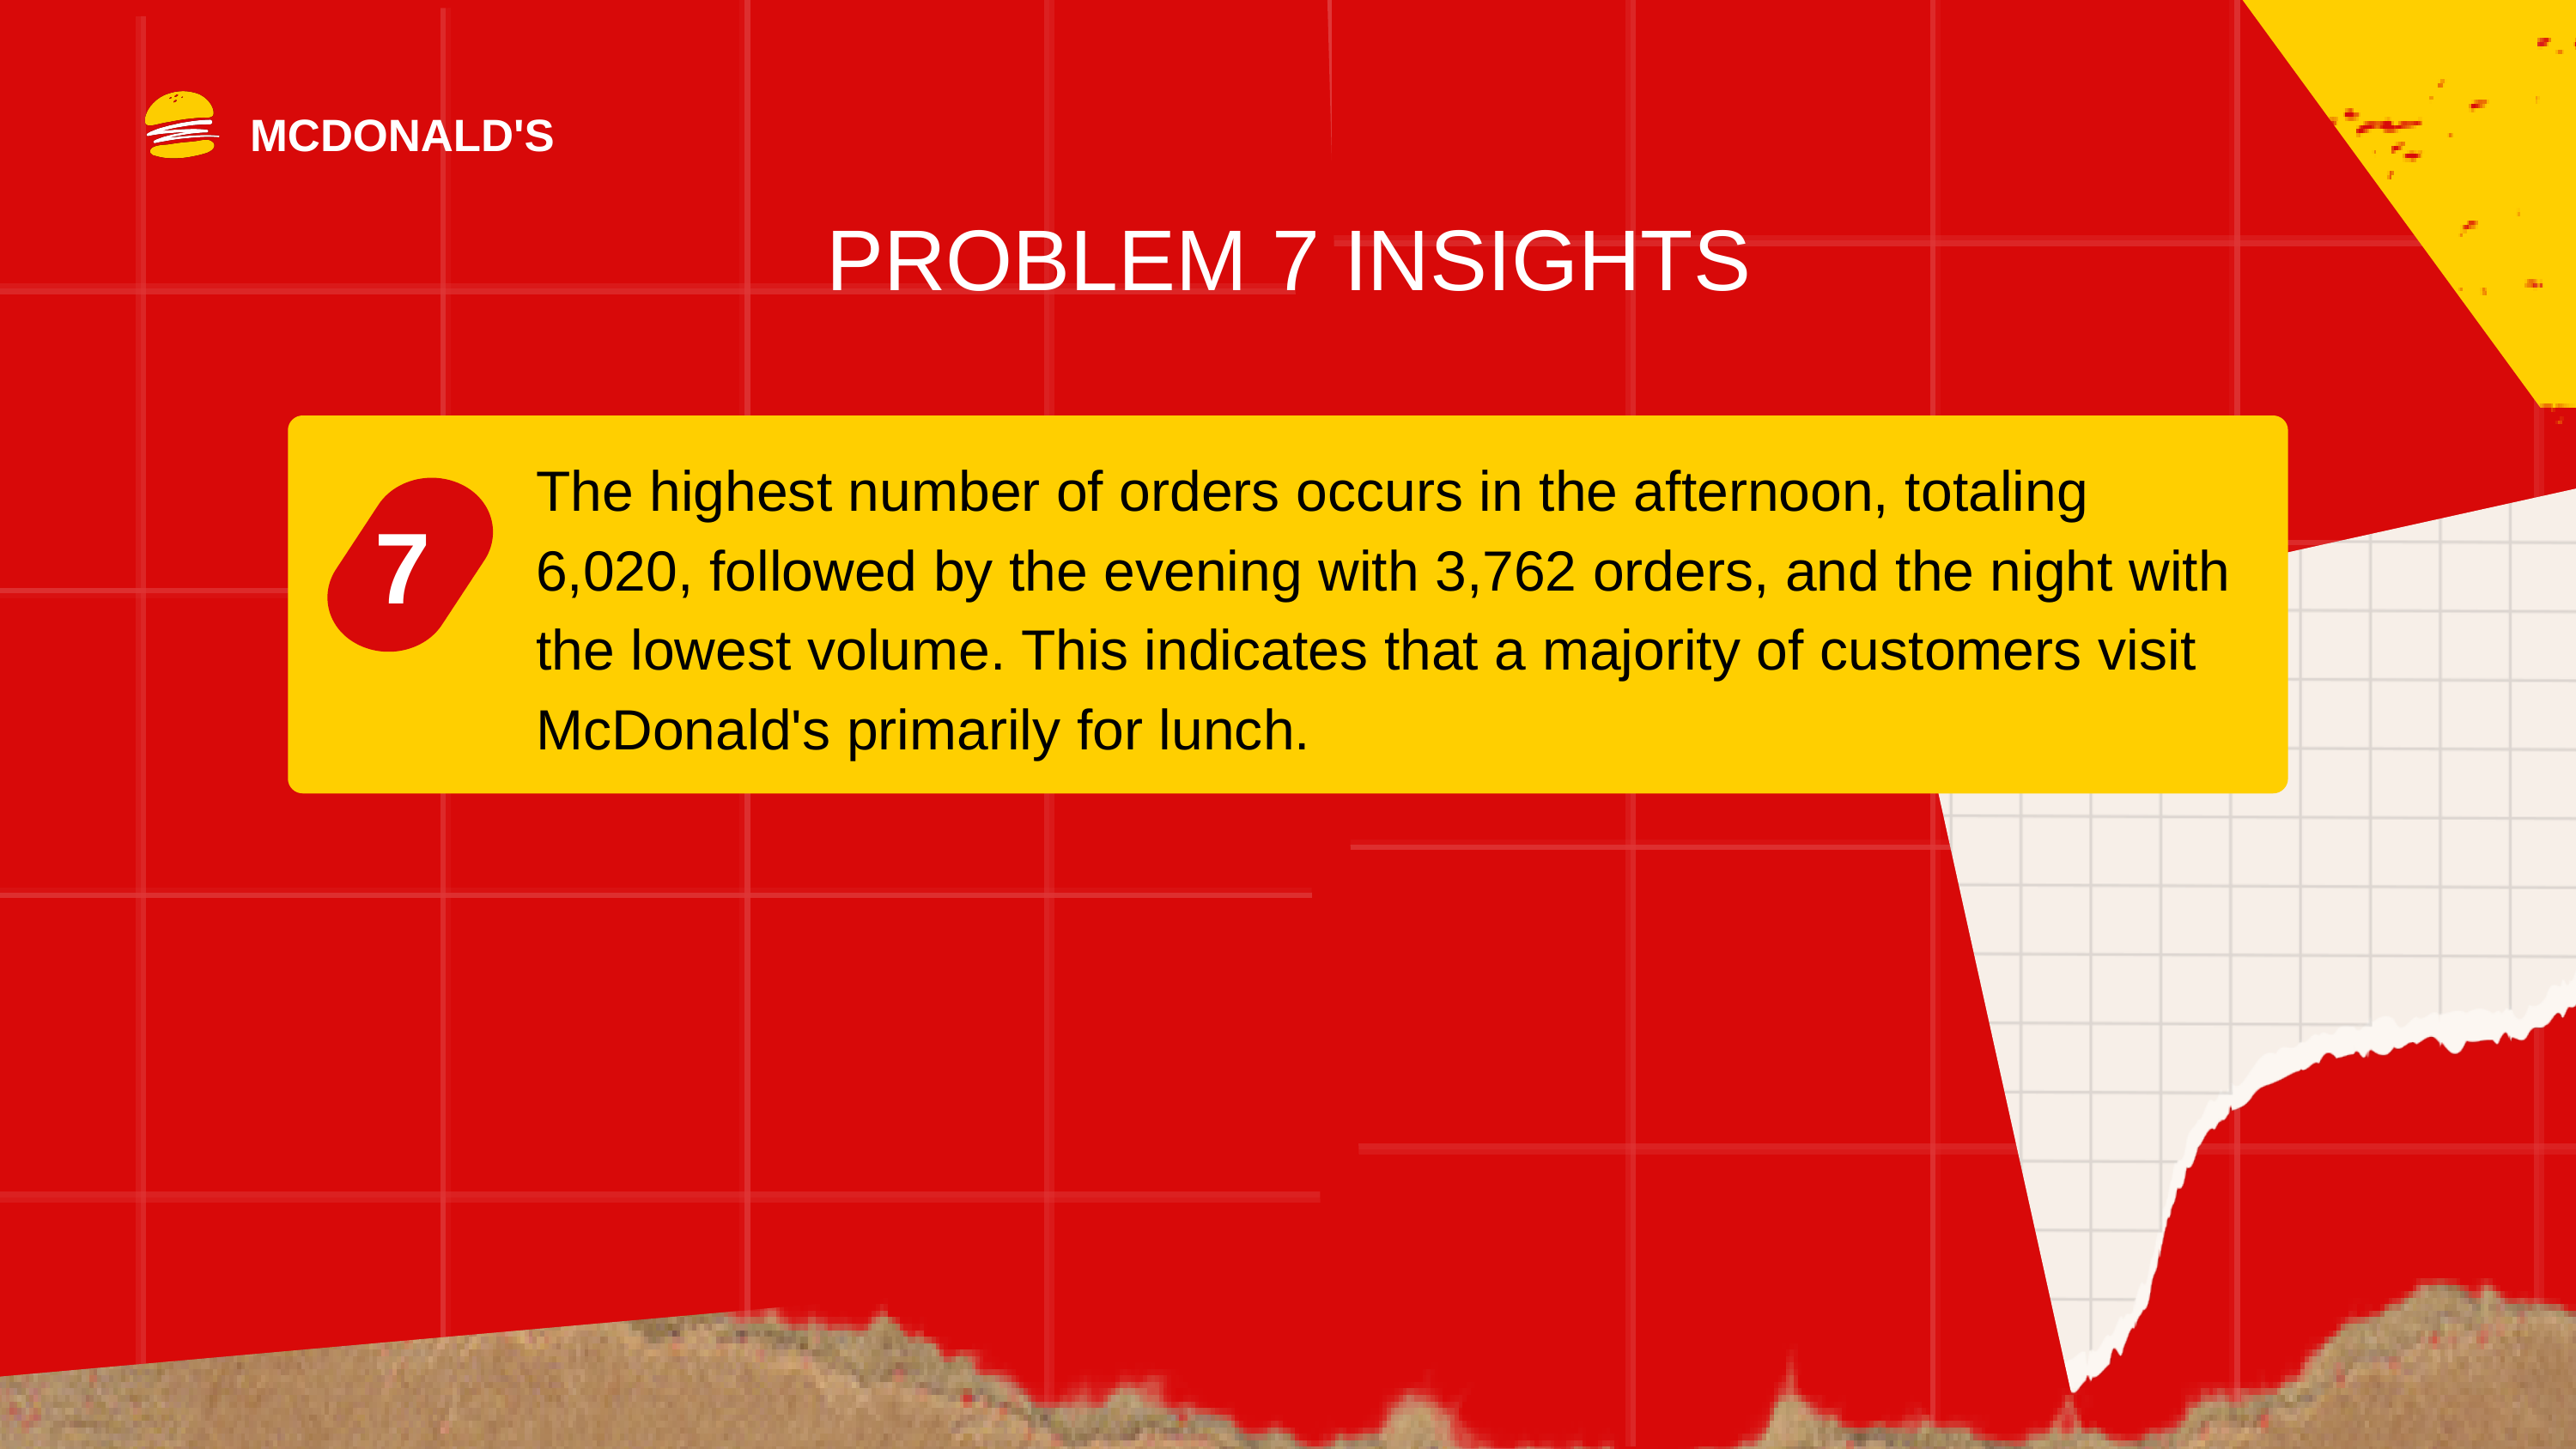

BORCELLE

MCDONALD'S
PROBLEM 7 INSIGHTS

The highest number of orders occurs in the afternoon, totaling 6,020, followed by the evening with 3,762 orders, and the night with the lowest volume. This indicates that a majority of customers visit McDonald's primarily for lunch.

7